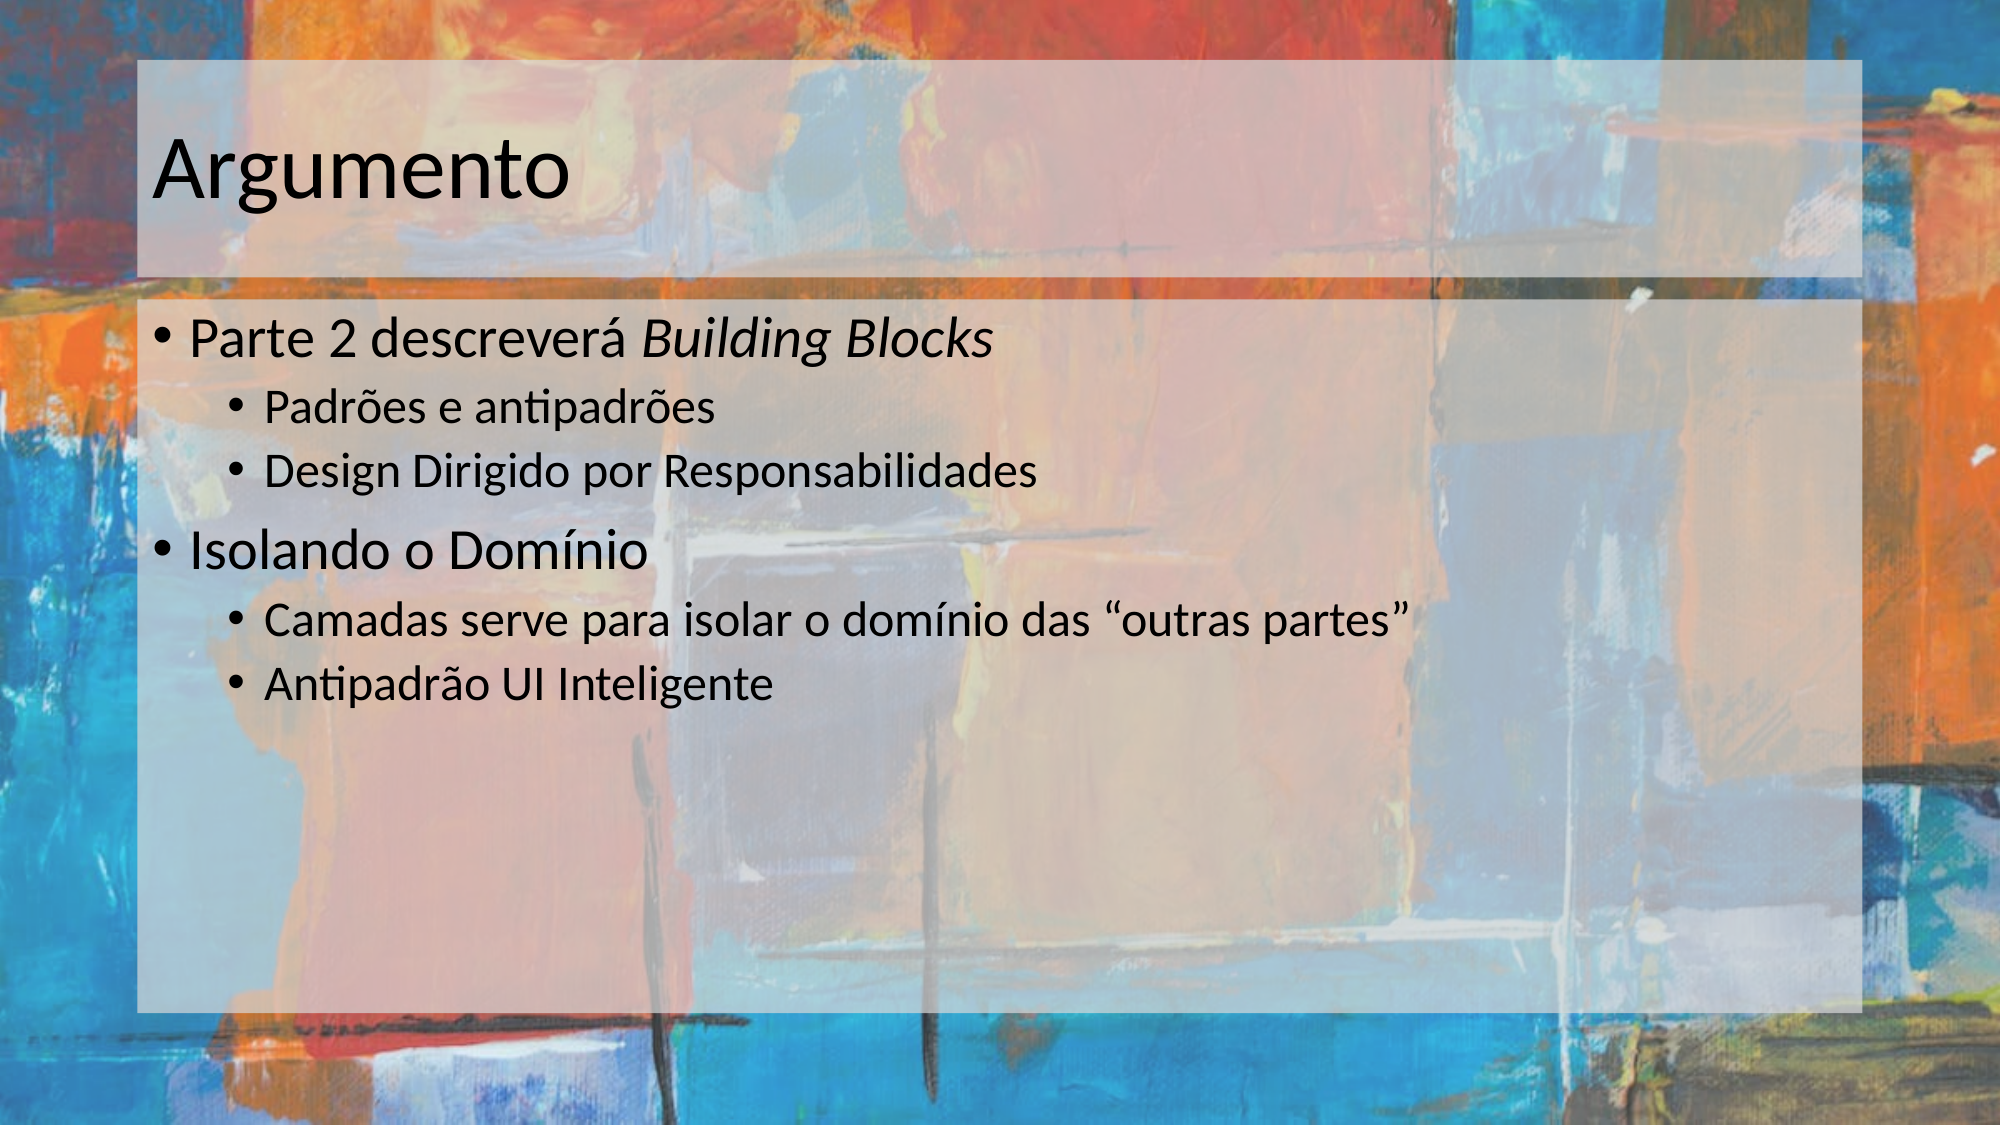

# Argumento
Parte 2 descreverá Building Blocks
Padrões e antipadrões
Design Dirigido por Responsabilidades
Isolando o Domínio
Camadas serve para isolar o domínio das “outras partes”
Antipadrão UI Inteligente